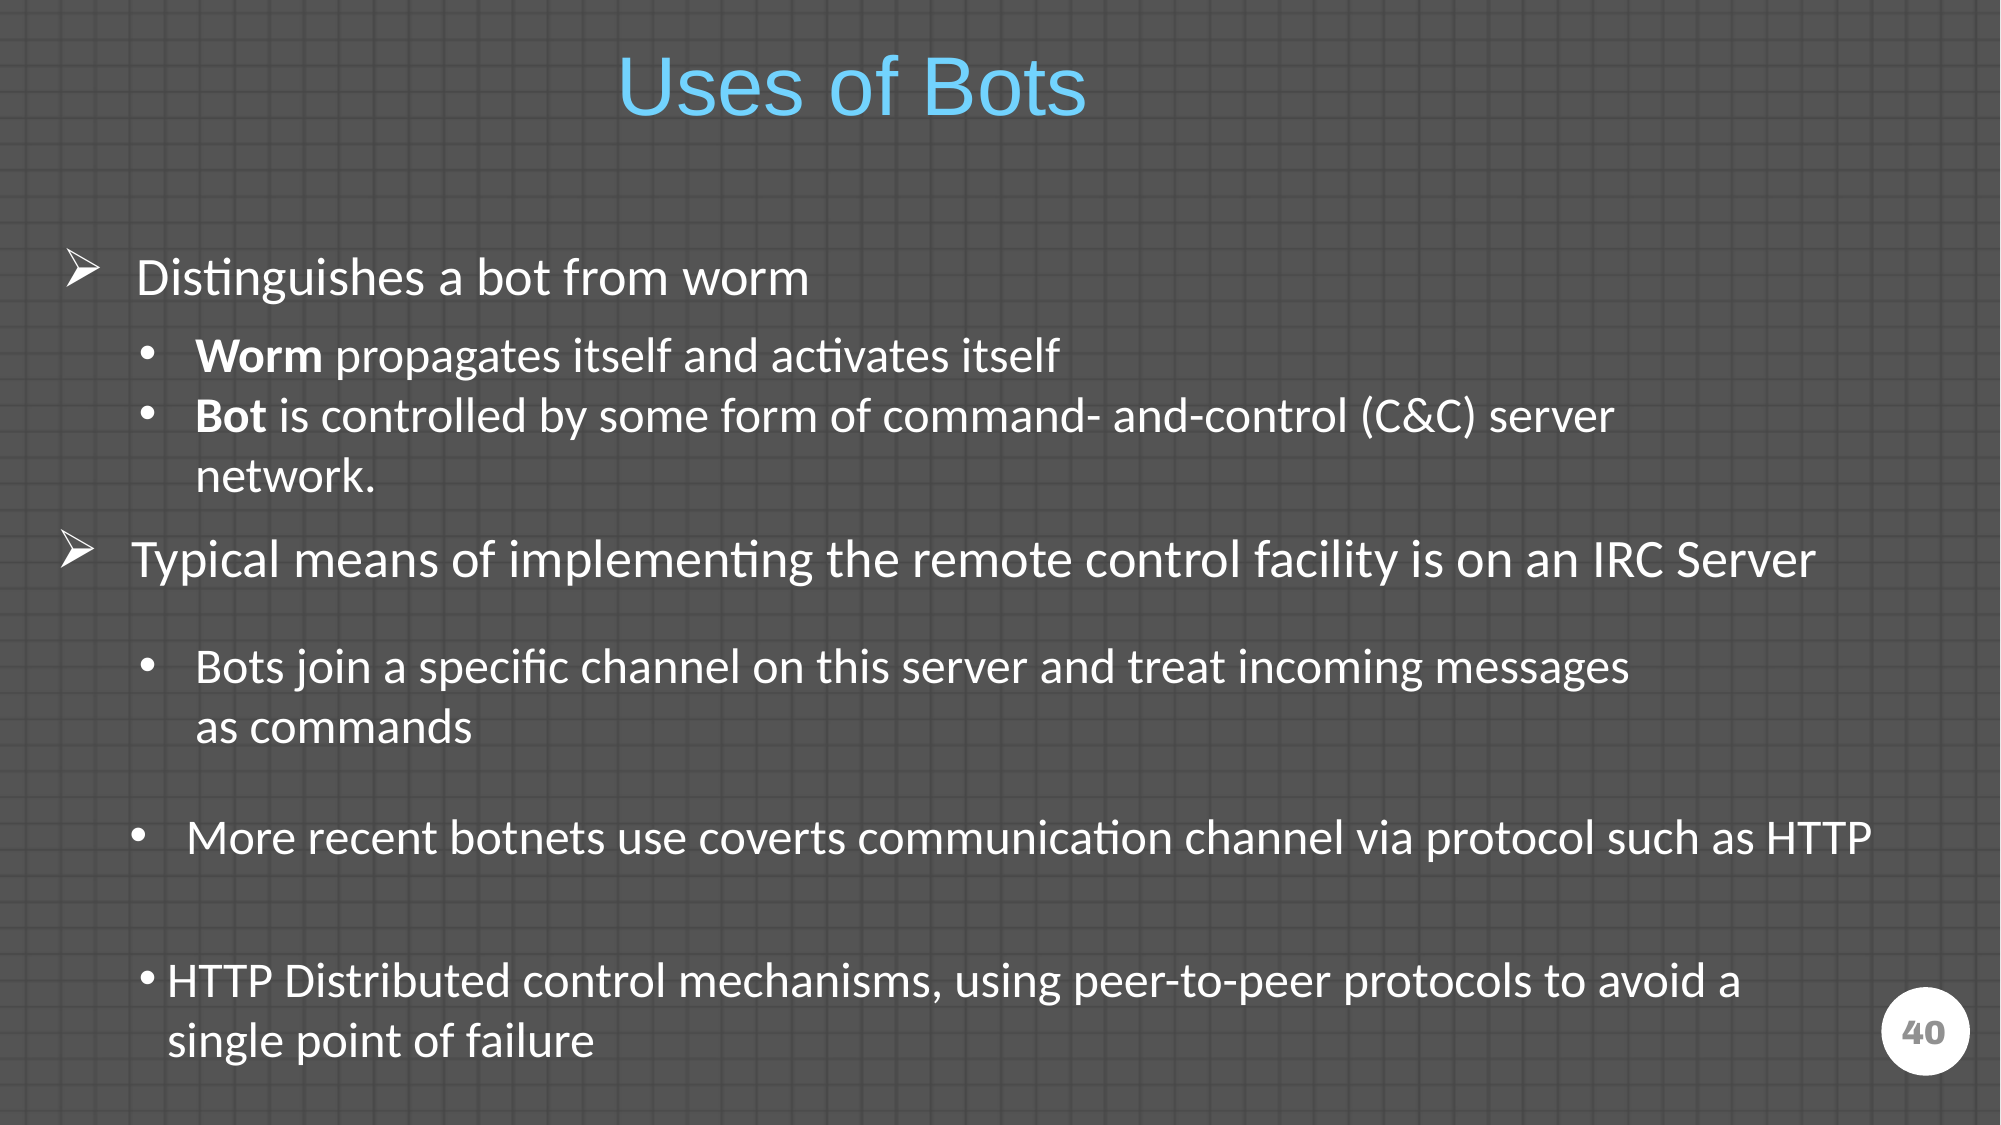

Uses of Bots
Distinguishes a bot from worm
Worm propagates itself and activates itself
Bot is controlled by some form of command- and-control (C&C) server network.
Typical means of implementing the remote control facility is on an IRC Server
Bots join a specific channel on this server and treat incoming messages as commands
More recent botnets use coverts communication channel via protocol such as HTTP
HTTP Distributed control mechanisms, using peer-to-peer protocols to avoid a single point of failure

40